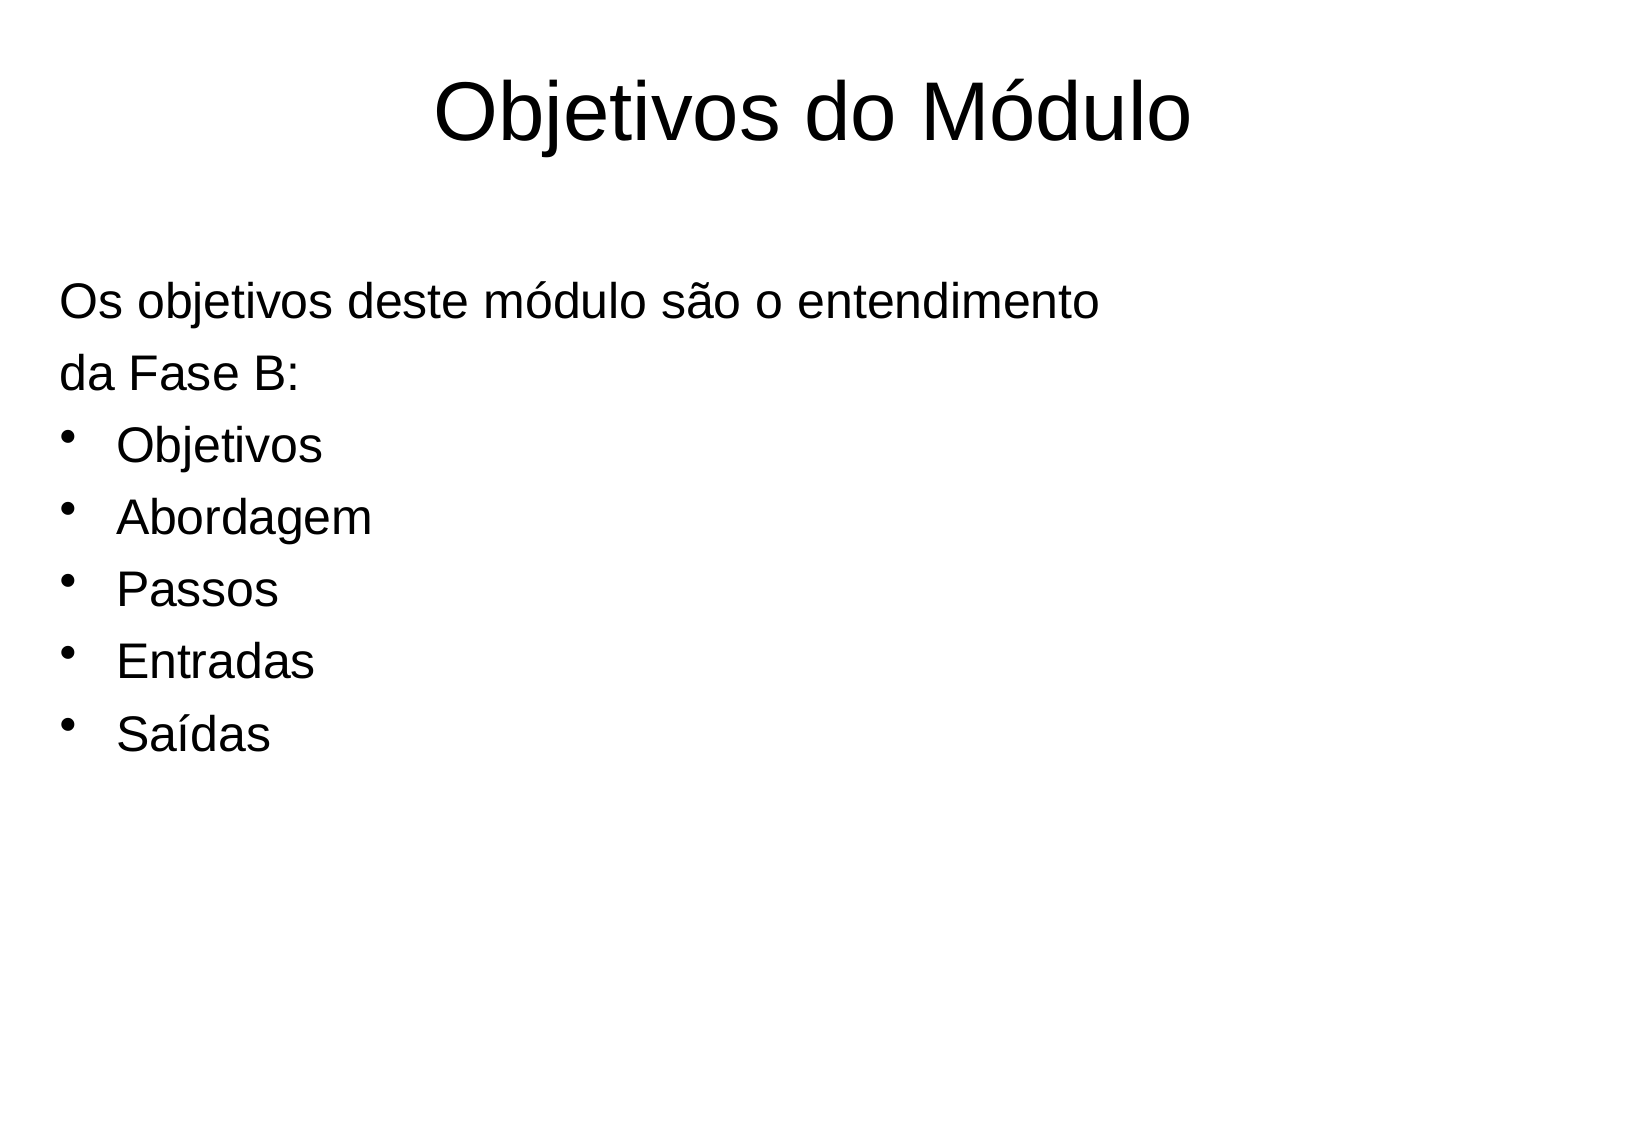

# Objetivos do Módulo
Os objetivos deste módulo são o entendimento
da Fase B:
Objetivos
Abordagem
Passos
Entradas
Saídas